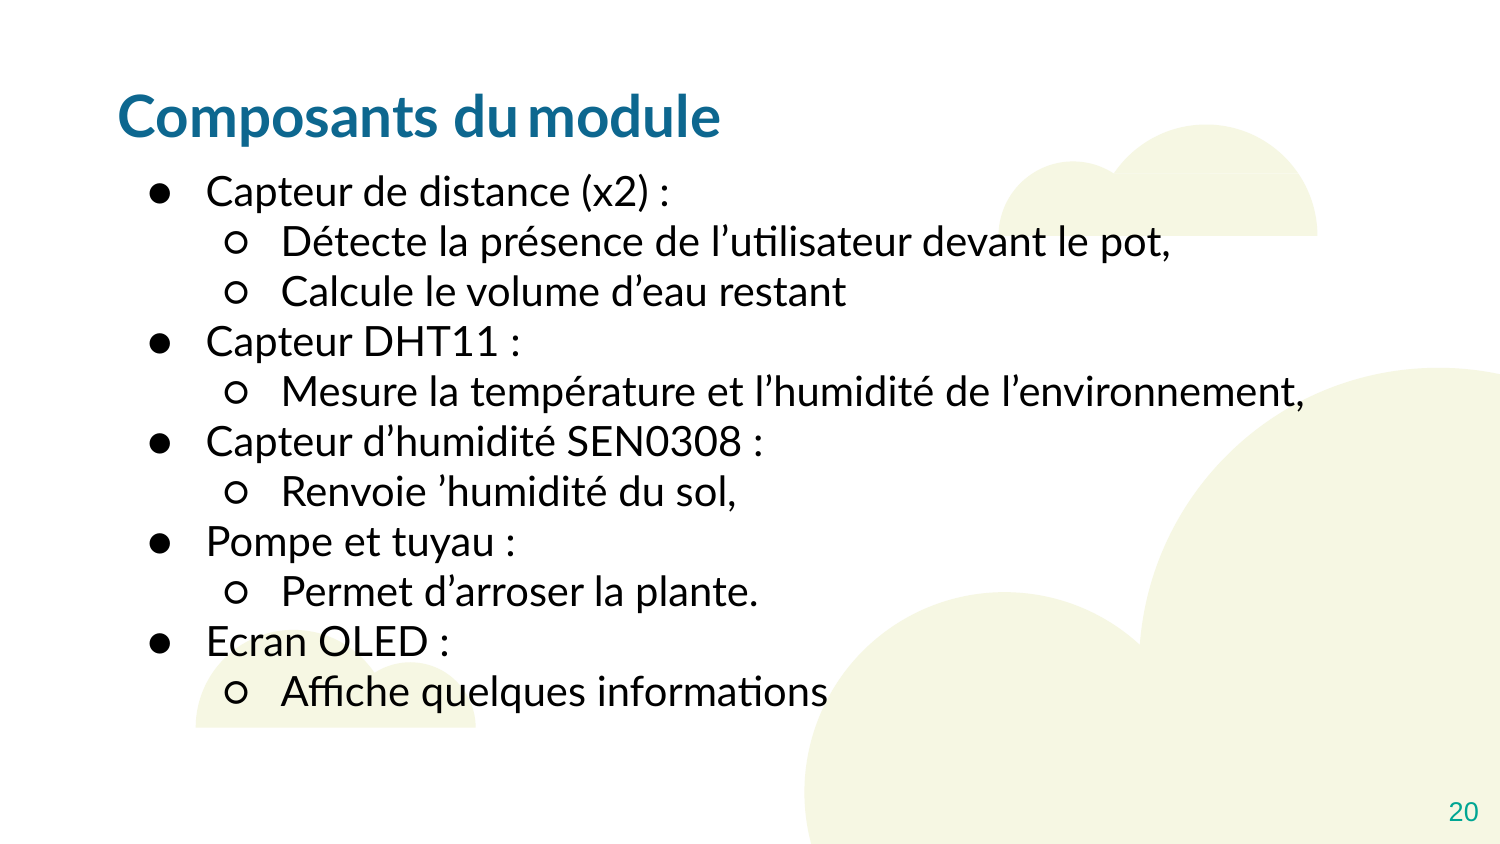

Composants du module
Capteur de distance (x2) :
Détecte la présence de l’utilisateur devant le pot,
Calcule le volume d’eau restant
Capteur DHT11 :
Mesure la température et l’humidité de l’environnement,
Capteur d’humidité SEN0308 :
Renvoie ’humidité du sol,
Pompe et tuyau :
Permet d’arroser la plante.
Ecran OLED :
Affiche quelques informations
20